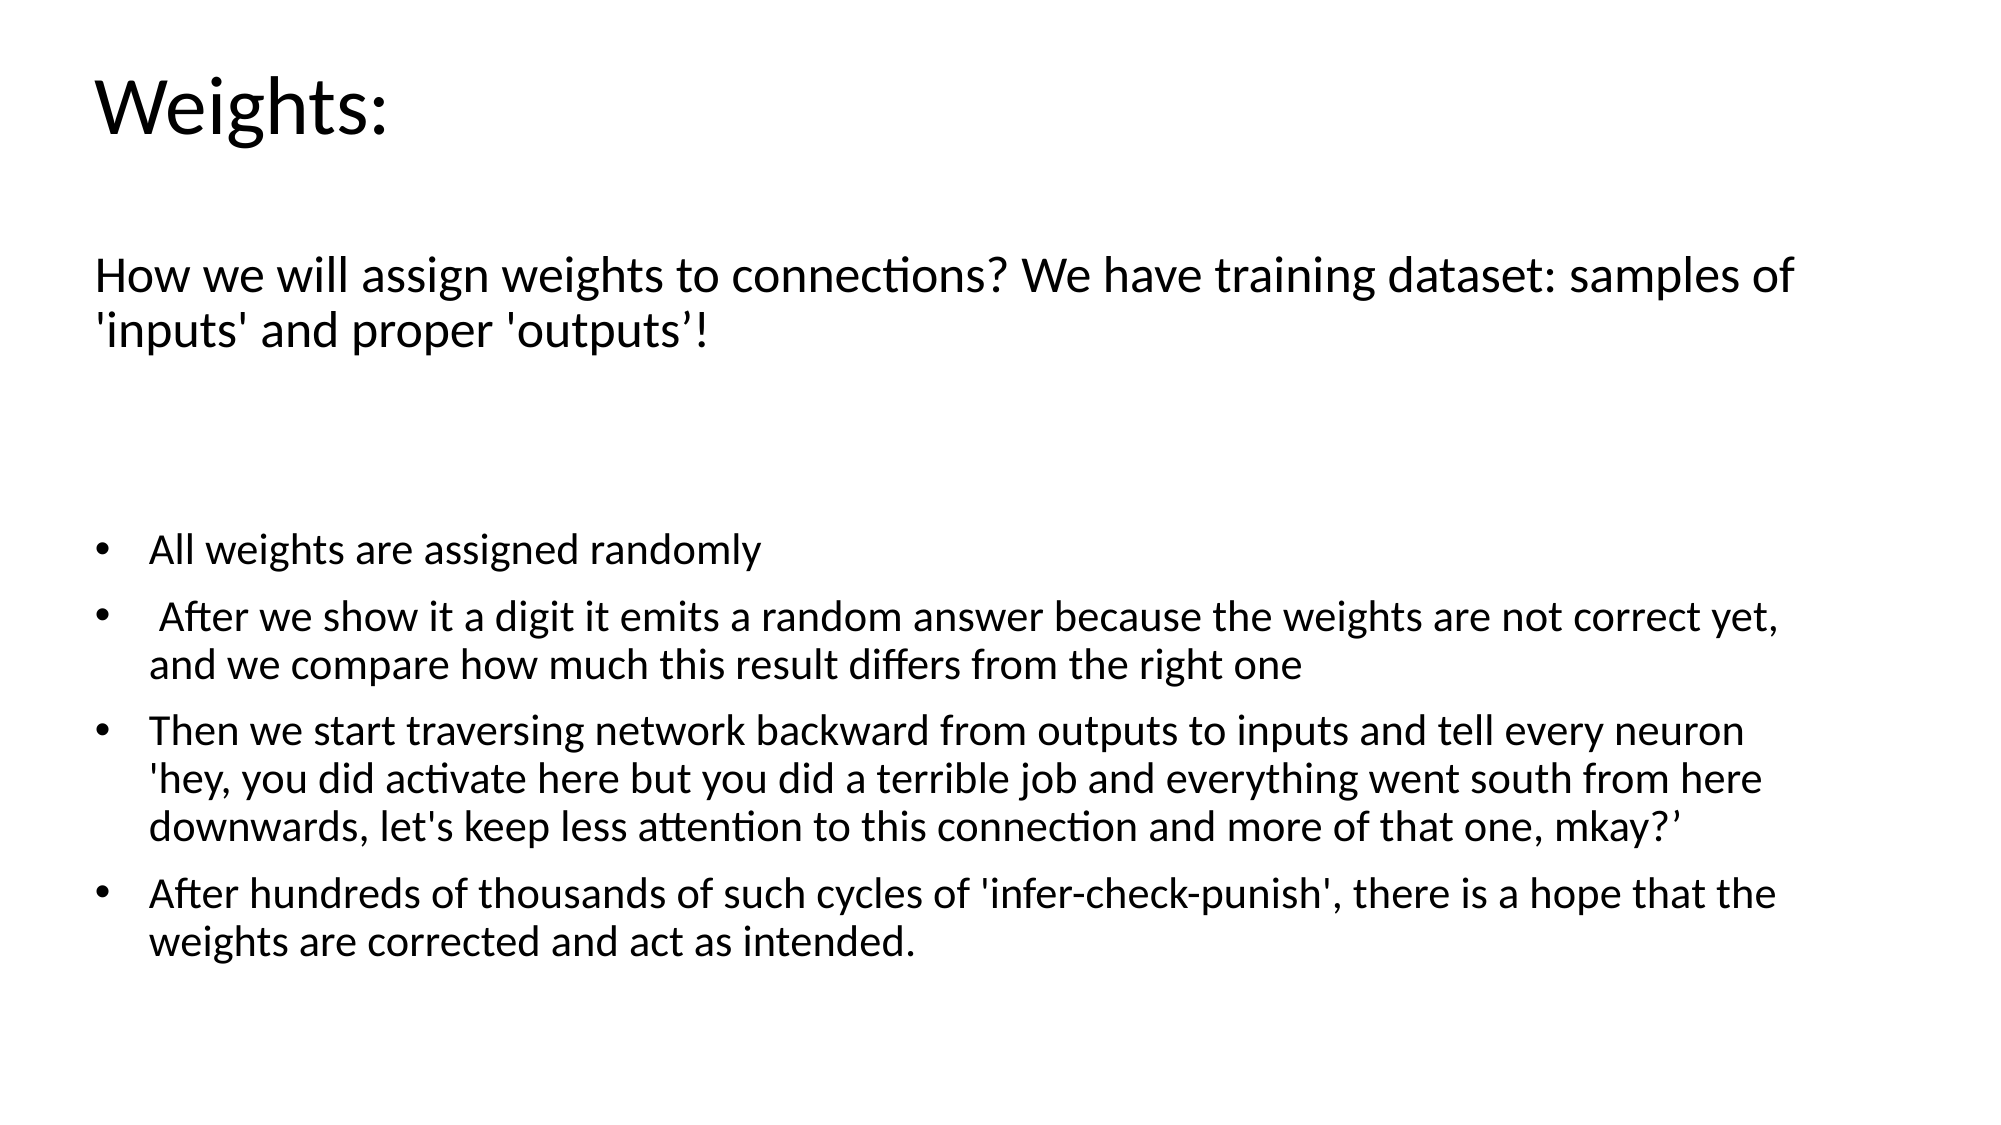

Weights:
How we will assign weights to connections? We have training dataset: samples of 'inputs' and proper 'outputs’!

All weights are assigned randomly
 After we show it a digit it emits a random answer because the weights are not correct yet, and we compare how much this result differs from the right one
Then we start traversing network backward from outputs to inputs and tell every neuron 'hey, you did activate here but you did a terrible job and everything went south from here downwards, let's keep less attention to this connection and more of that one, mkay?’
After hundreds of thousands of such cycles of 'infer-check-punish', there is a hope that the weights are corrected and act as intended.